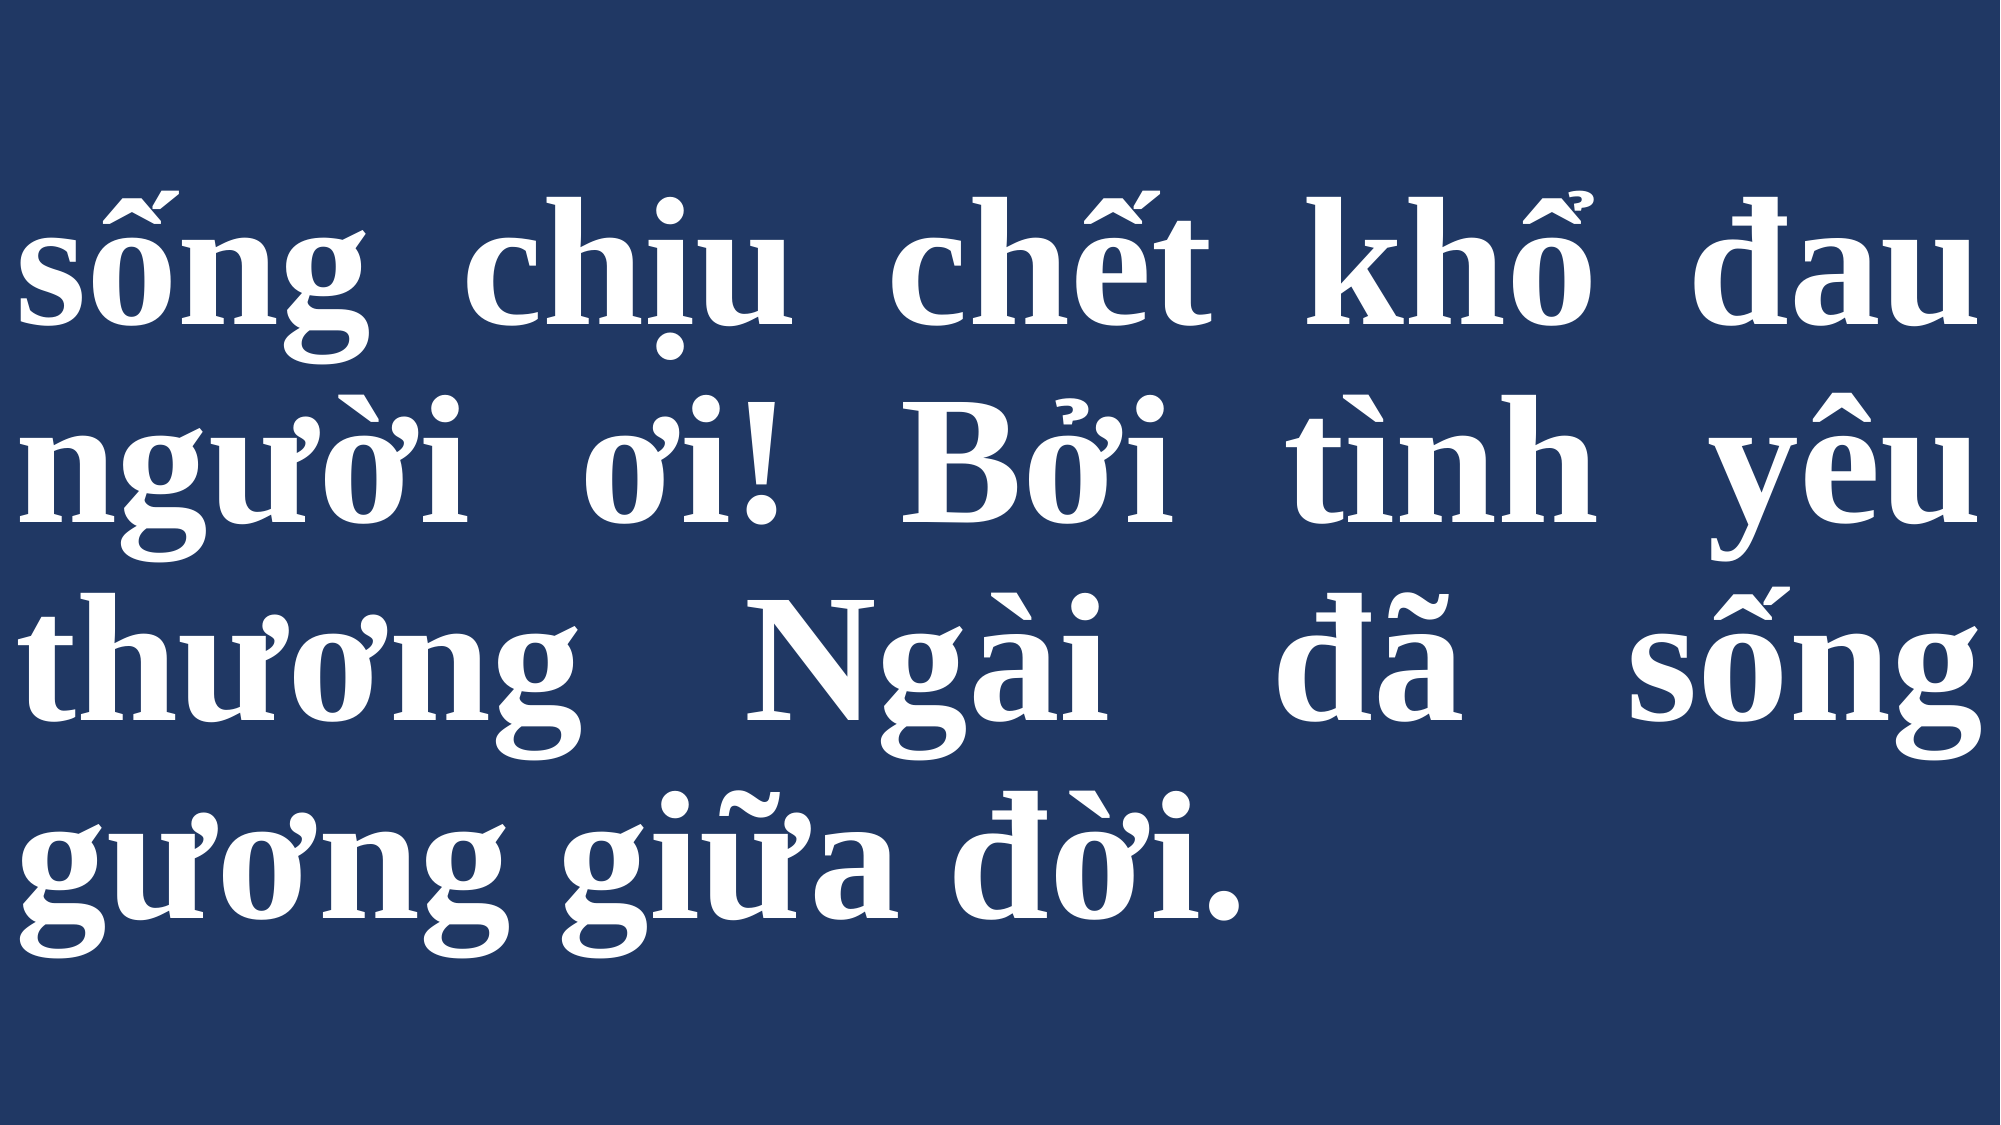

# sống chịu chết khổ đau người ơi! Bởi tình yêu thương Ngài đã sống gương giữa đời.